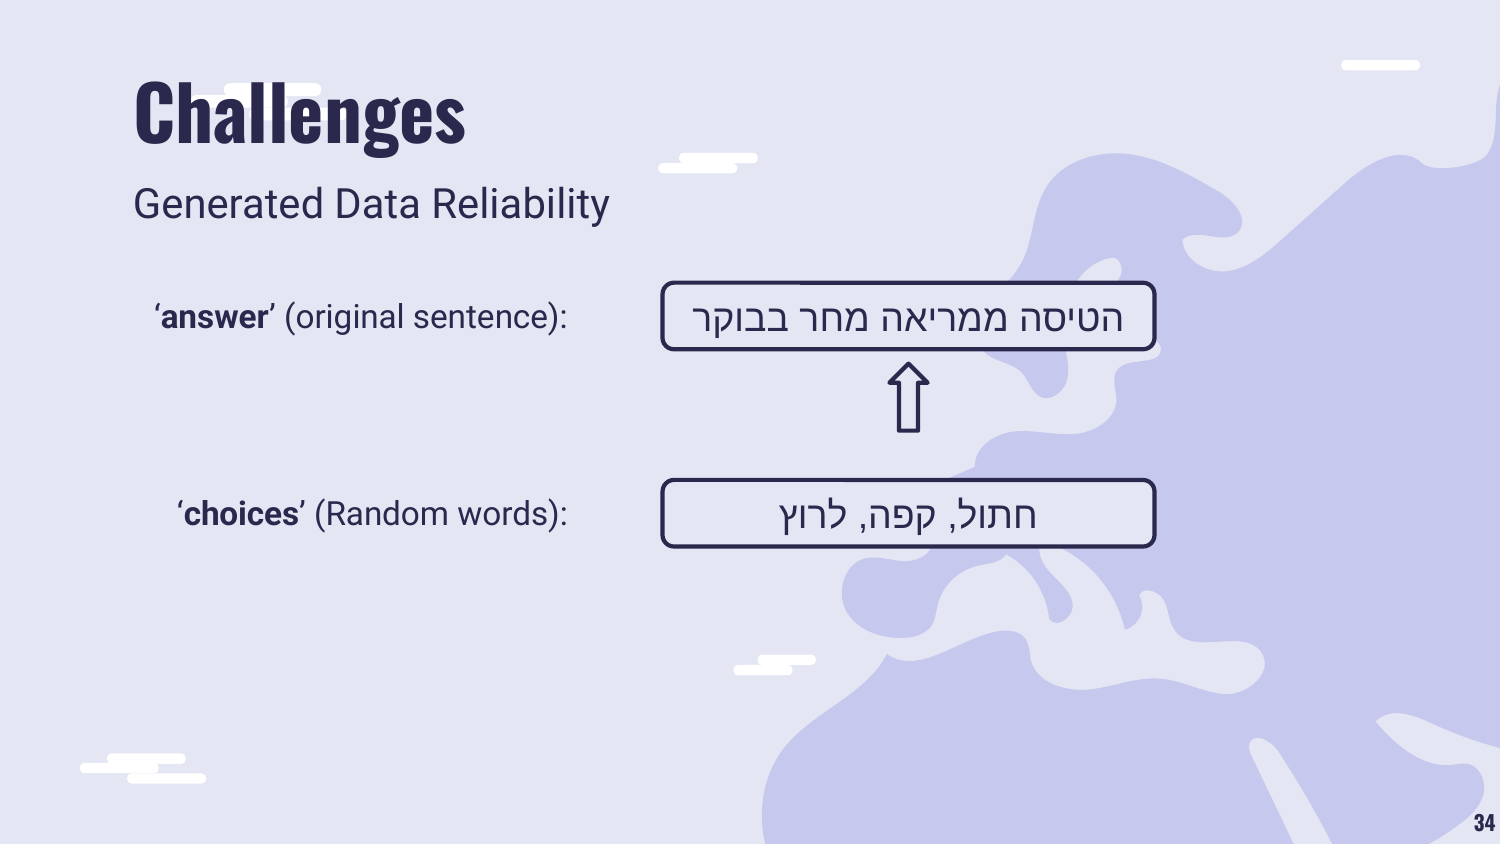

# Challenges
Generated Data Reliability
הטיסה ממריאה מחר בבוקר
‘answer’ (original sentence):

חתול, קפה, לרוץ
‘choices’ (Random words):
34